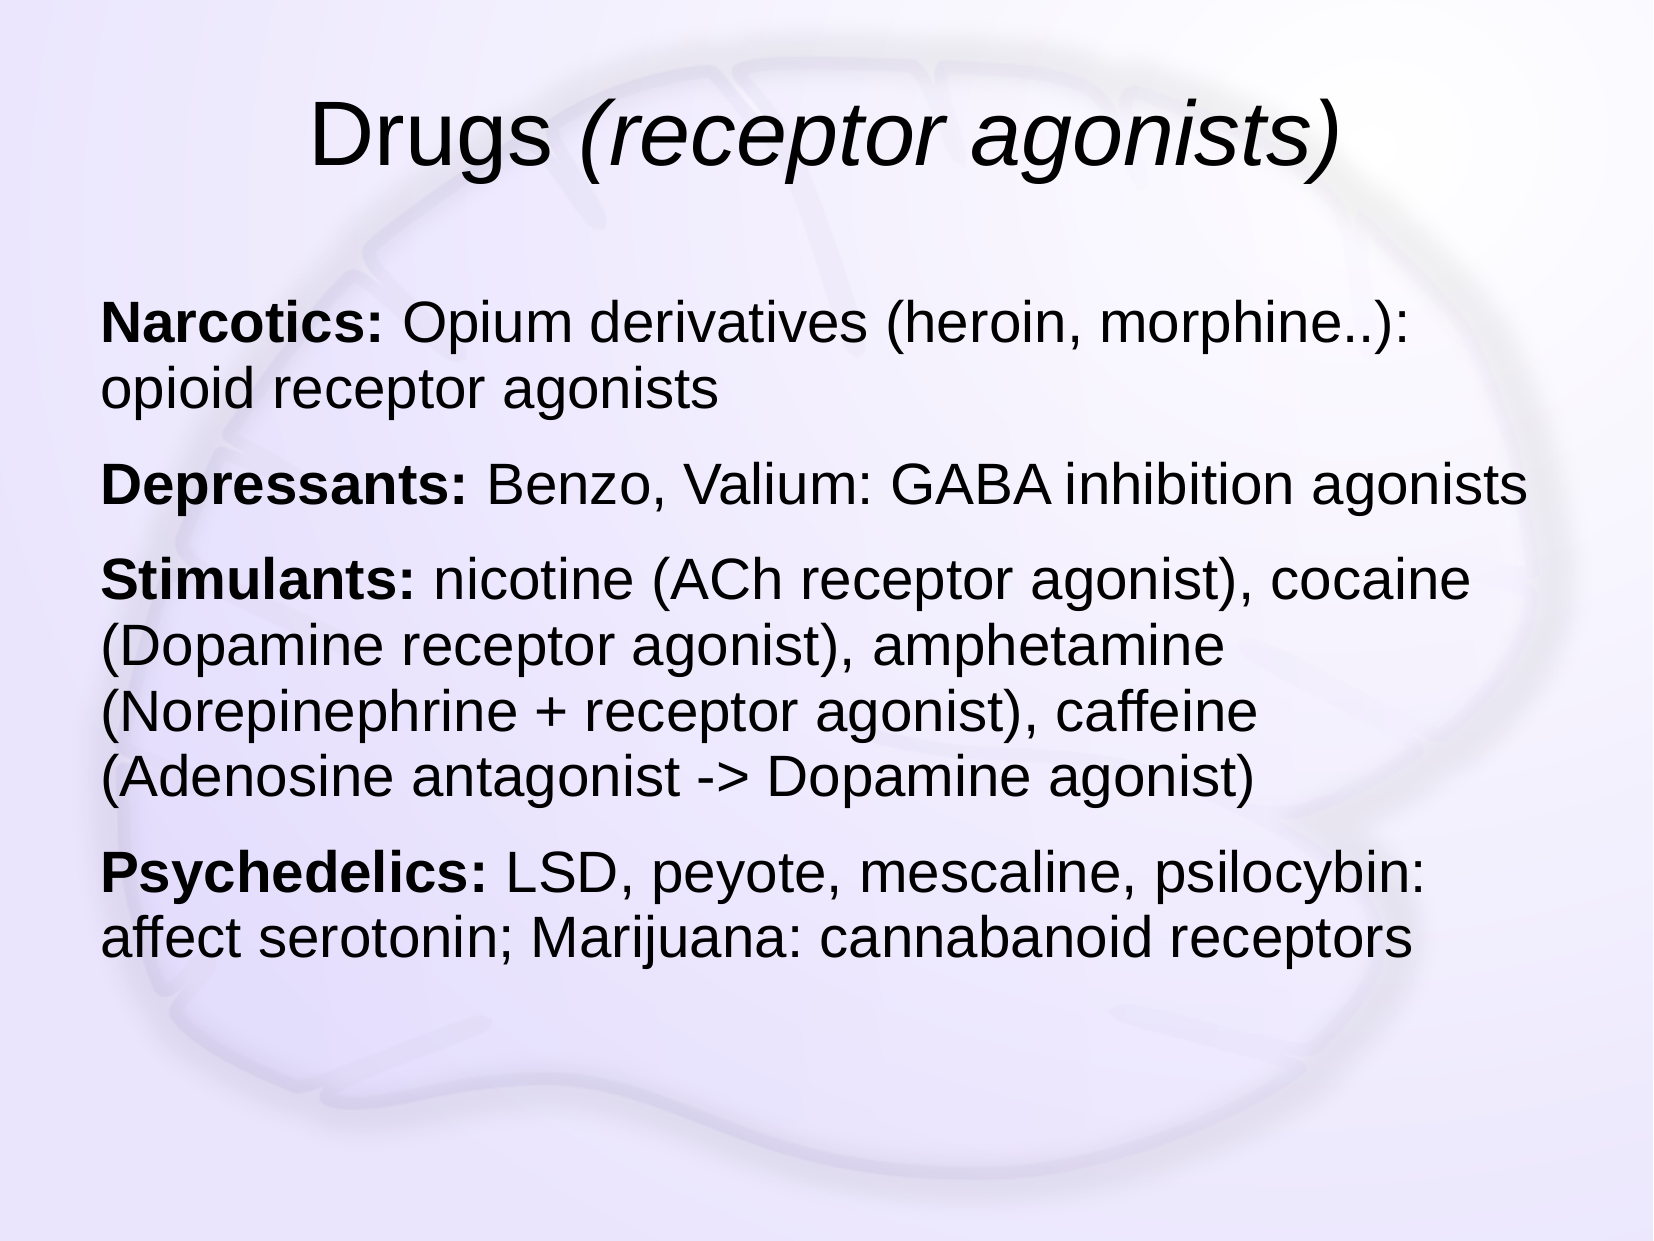

# Drugs (receptor agonists)
Narcotics: Opium derivatives (heroin, morphine..): opioid receptor agonists
Depressants: Benzo, Valium: GABA inhibition agonists
Stimulants: nicotine (ACh receptor agonist), cocaine (Dopamine receptor agonist), amphetamine (Norepinephrine + receptor agonist), caffeine (Adenosine antagonist -> Dopamine agonist)
Psychedelics: LSD, peyote, mescaline, psilocybin: affect serotonin; Marijuana: cannabanoid receptors